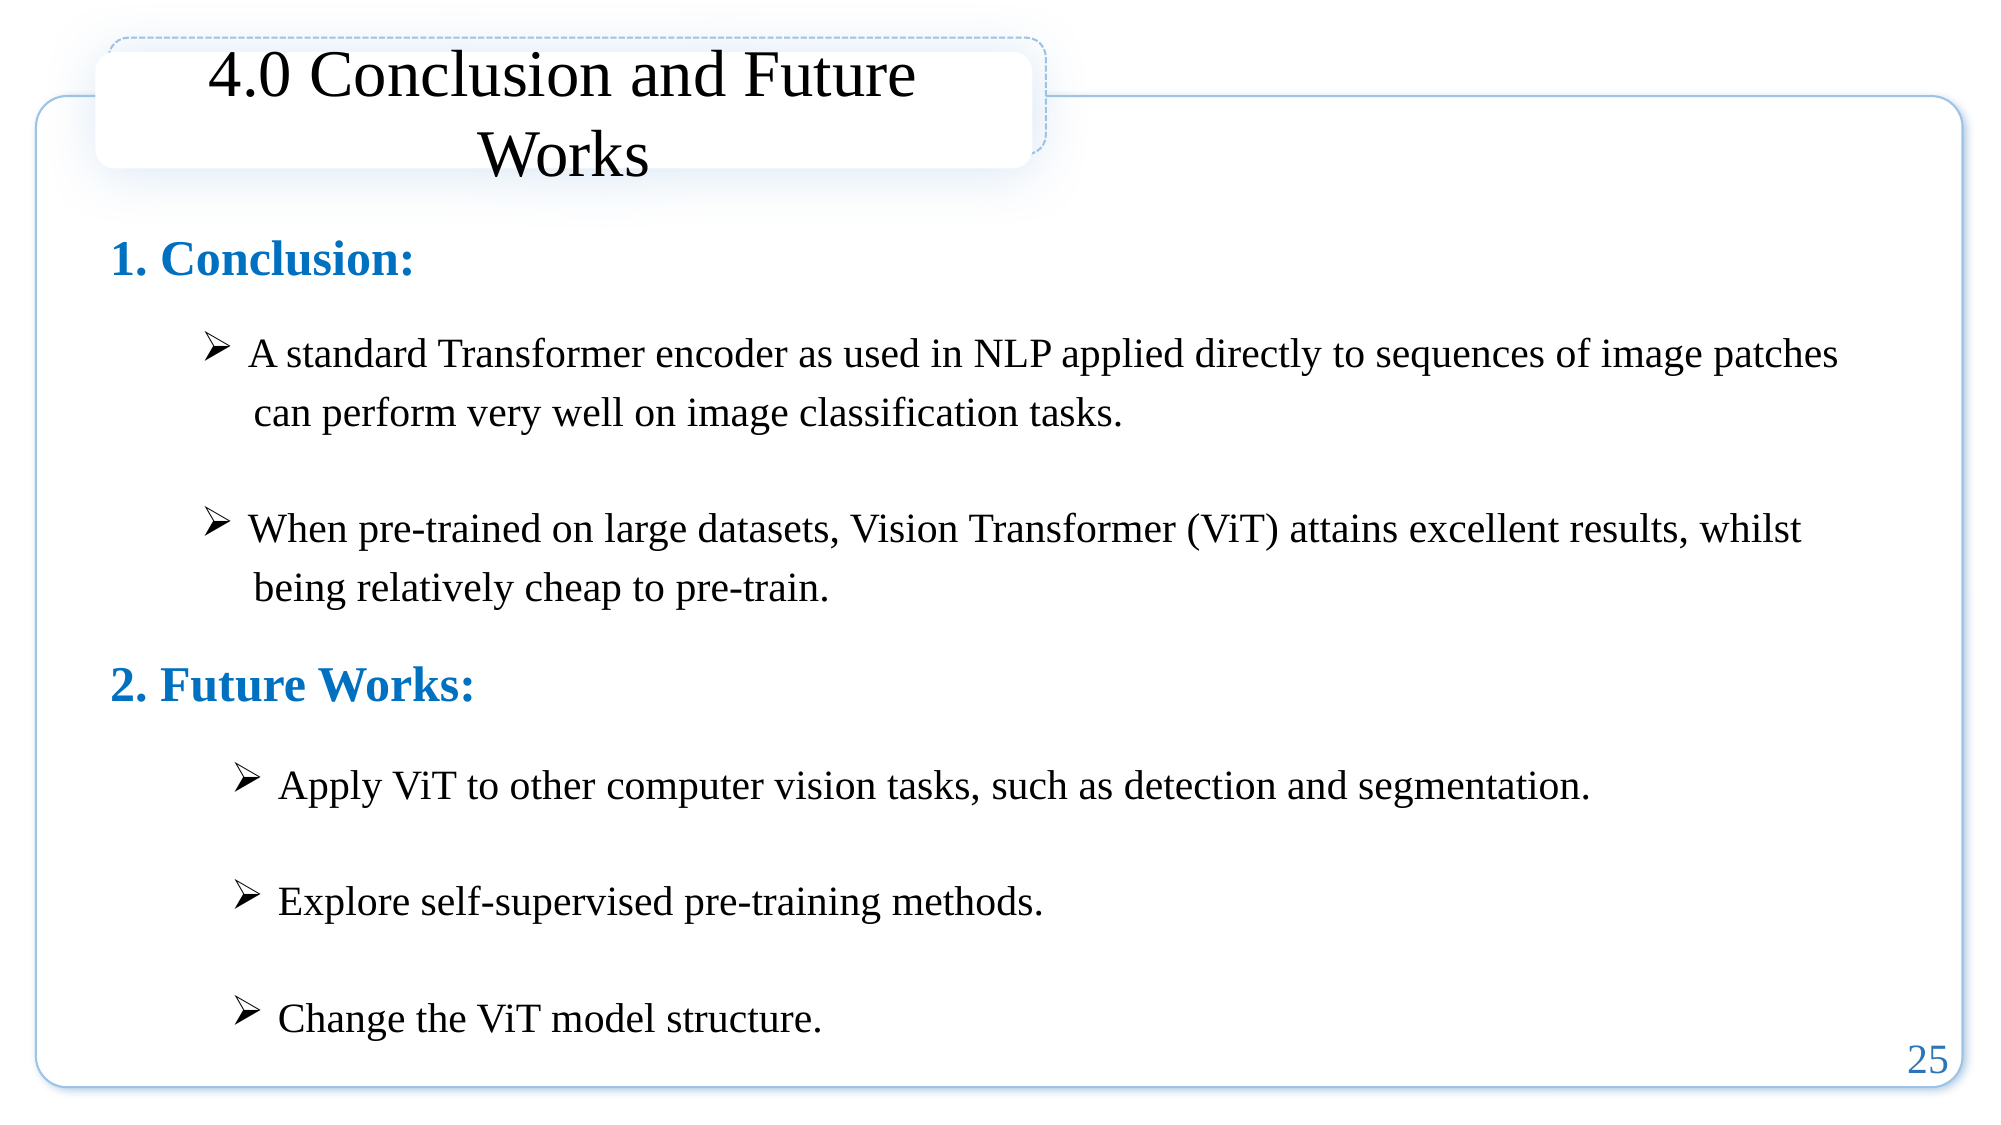

4.0 Conclusion and Future Works

1. Conclusion:
A standard Transformer encoder as used in NLP applied directly to sequences of image patches
     can perform very well on image classification tasks.

When pre-trained on large datasets, Vision Transformer (ViT) attains excellent results, whilst
     being relatively cheap to pre-train.
2. Future Works:
Apply ViT to other computer vision tasks, such as detection and segmentation.

Explore self-supervised pre-training methods.

Change the ViT model structure.
25